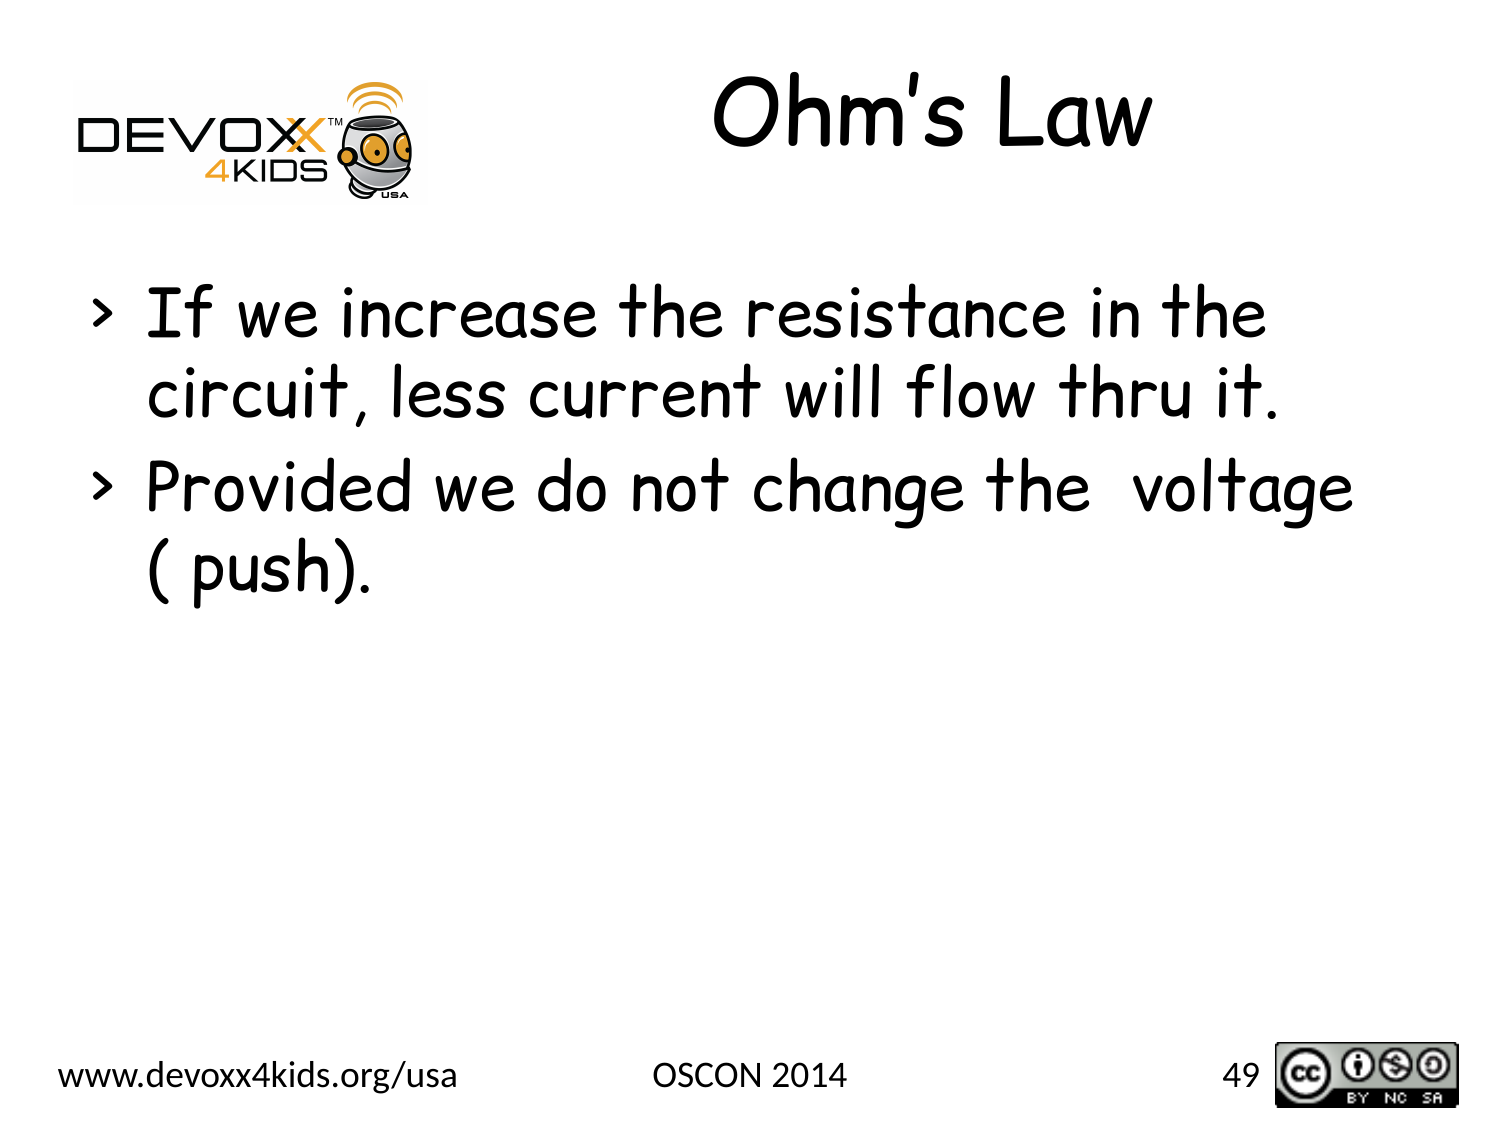

# Ohm’s Law
If we increase the resistance in the circuit, less current will flow thru it.
Provided we do not change the  voltage ( push).

OSCON 2014
49